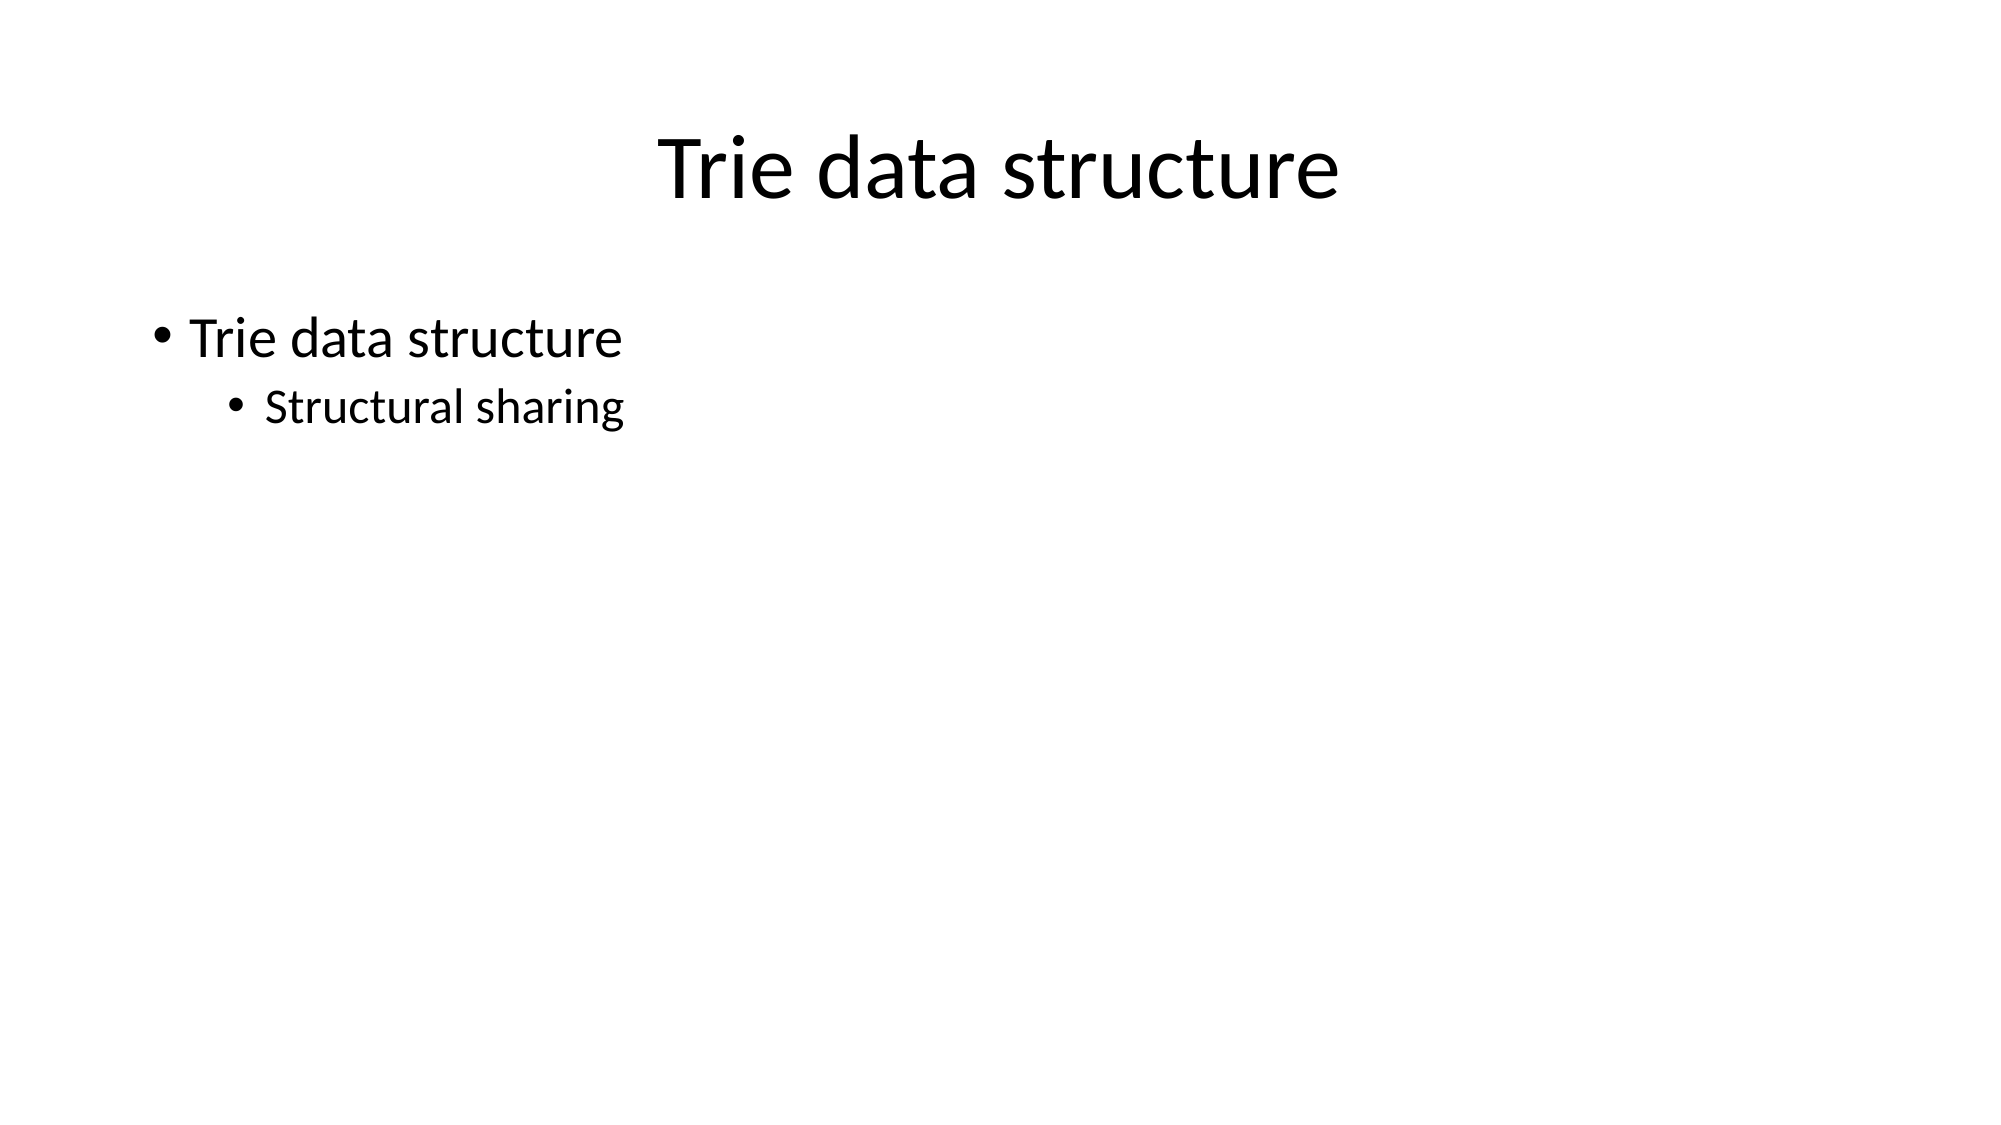

# Trie data structure
Trie data structure
Structural sharing